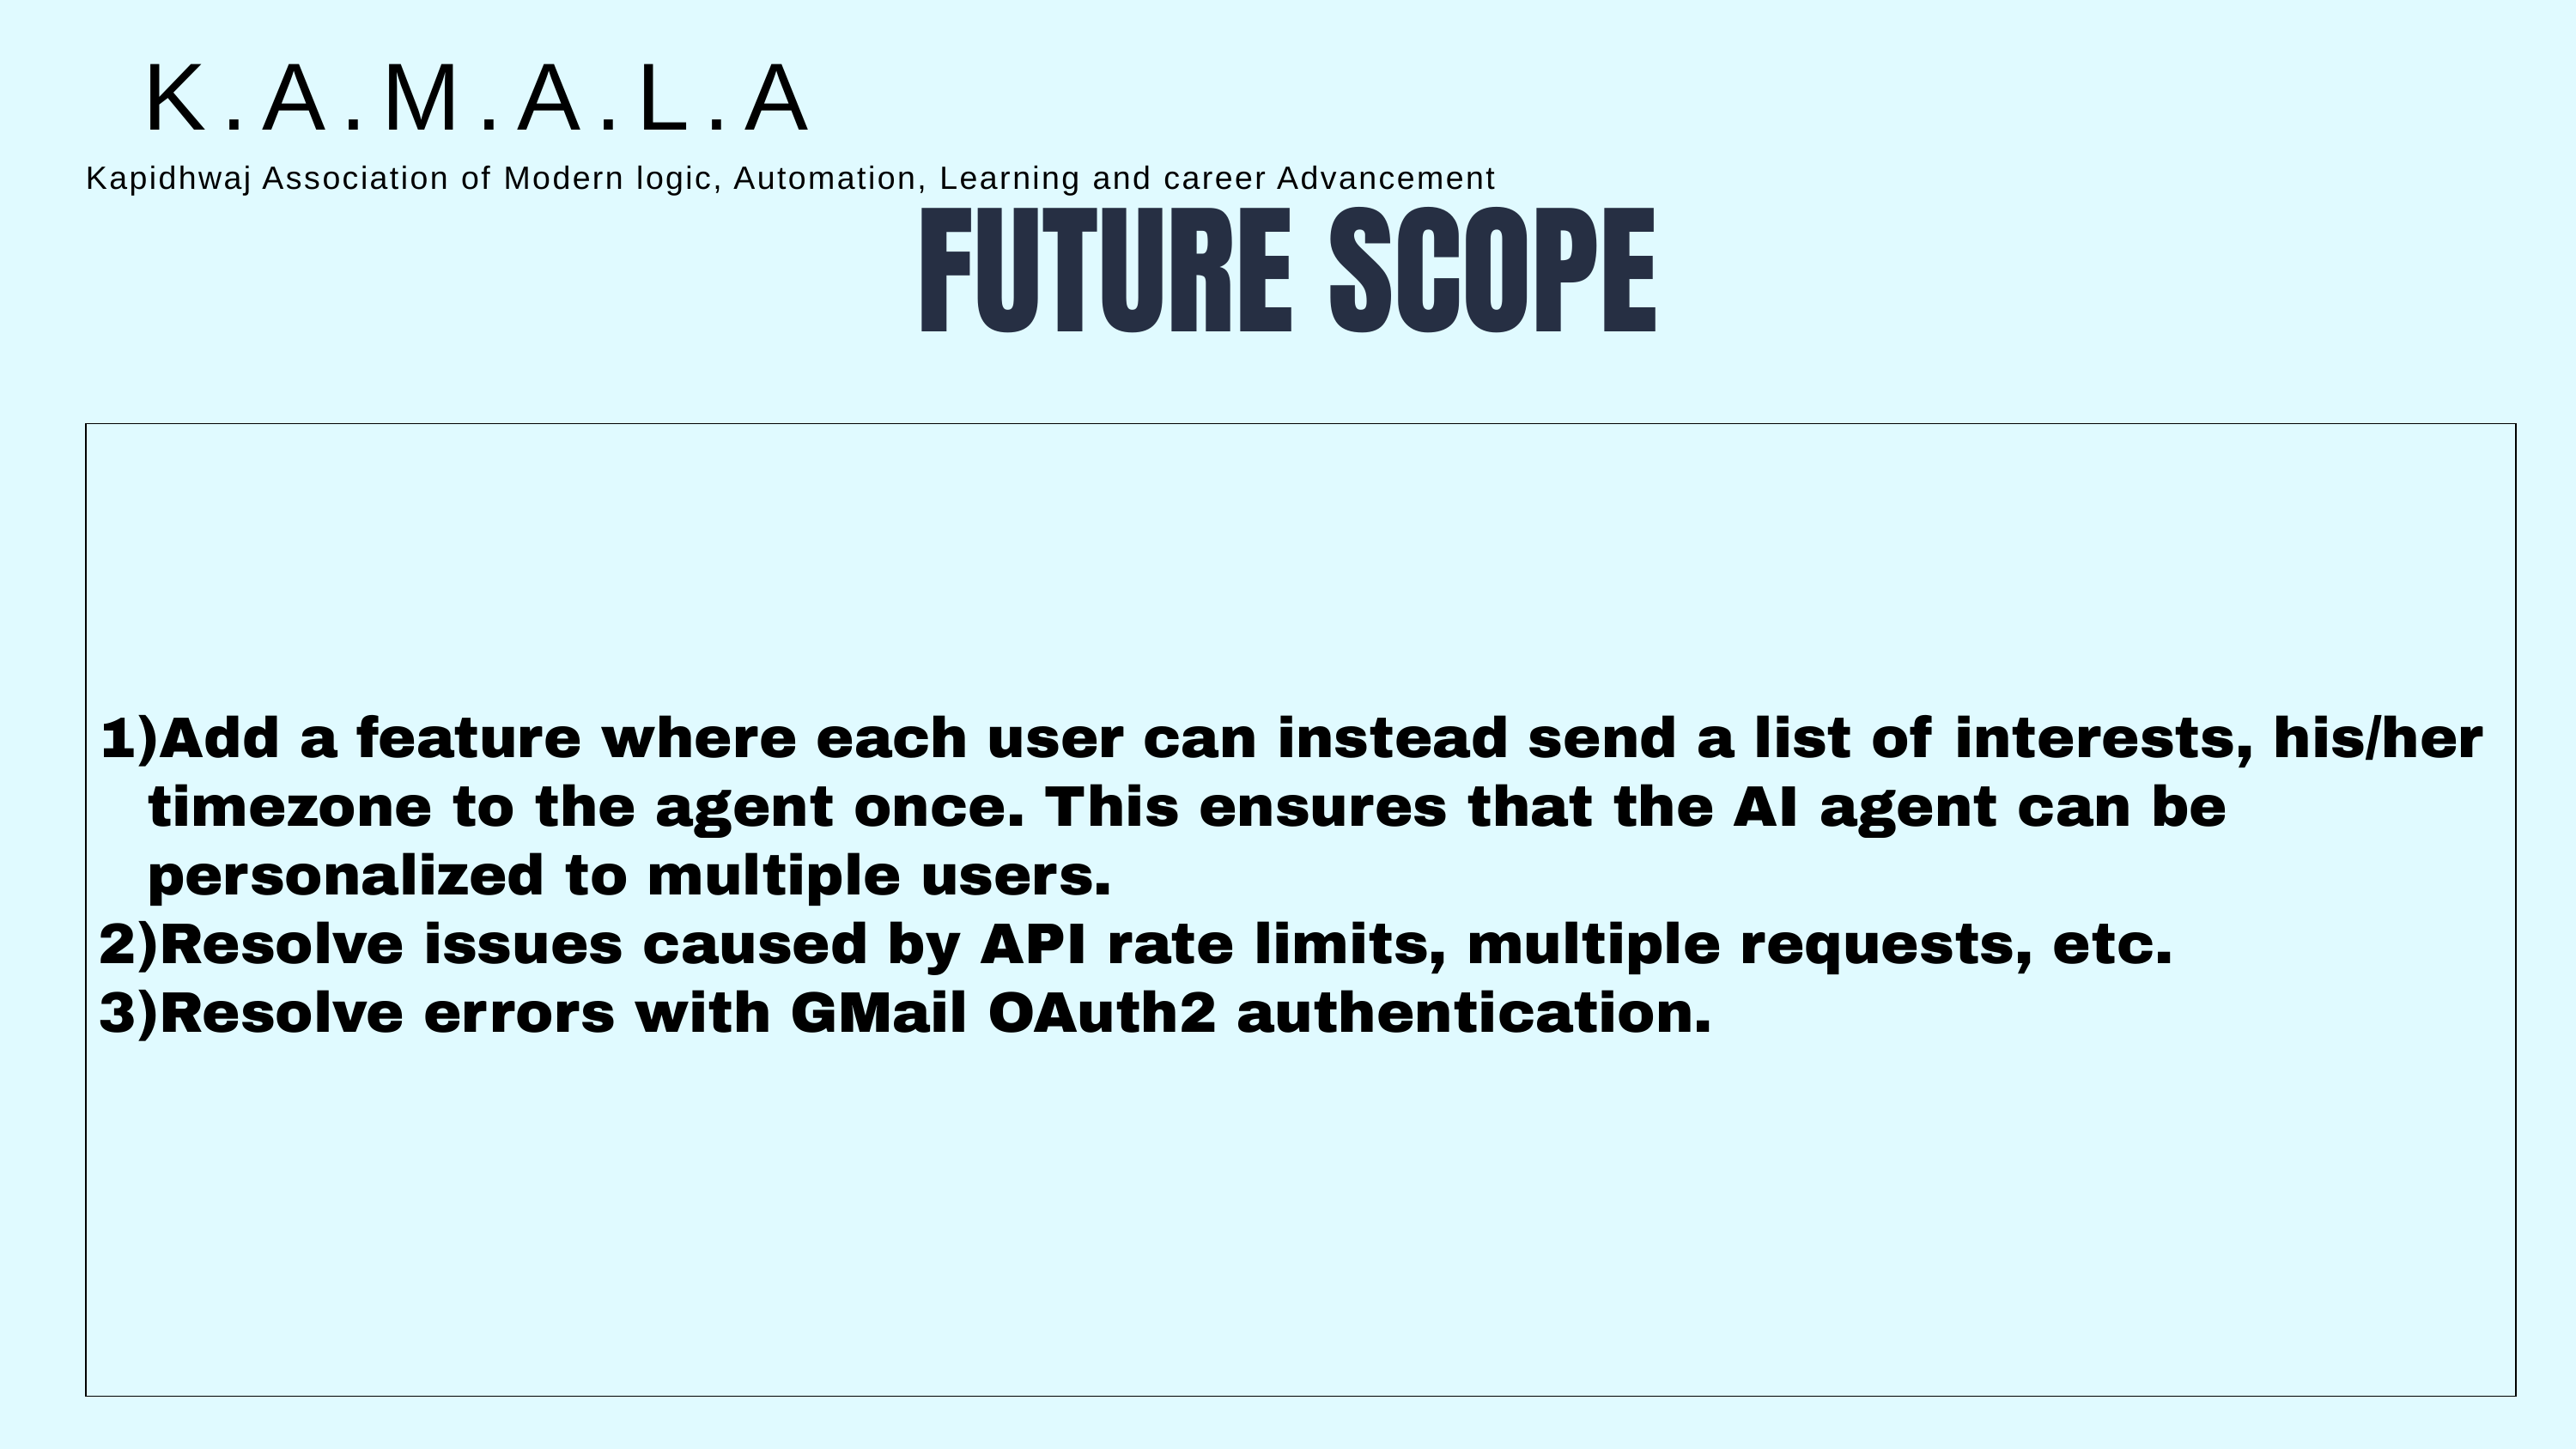

K.A.M.A.L.A

Add a feature where each user can instead send a list of interests, his/her timezone to the agent once. This ensures that the AI agent can be personalized to multiple users.
Resolve issues caused by API rate limits, multiple requests, etc.
Resolve errors with GMail OAuth2 authentication.

Kapidhwaj Association of Modern logic, Automation, Learning and career Advancement
FUTURE SCOPE